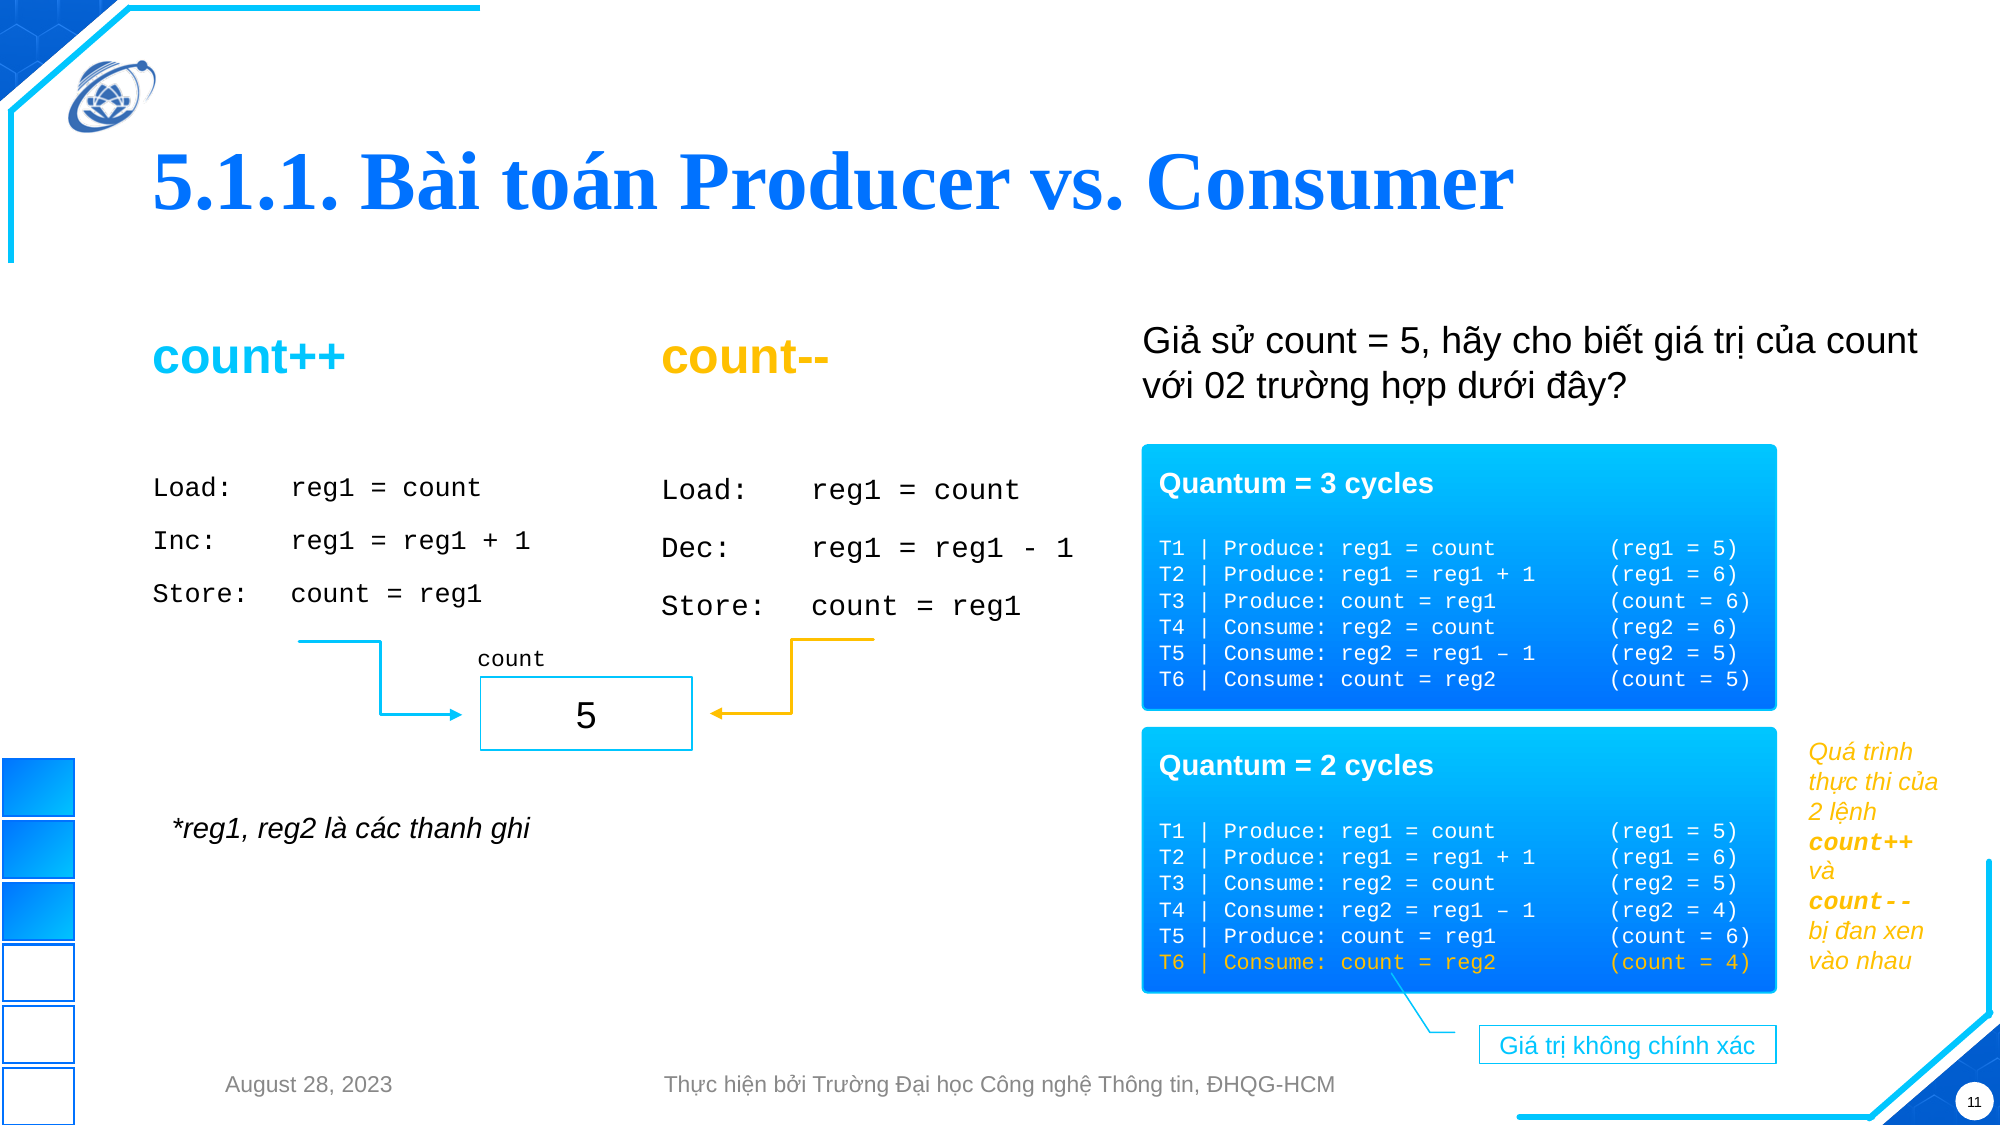

# 5.1.1. Bài toán Producer vs. Consumer
count++
count--
Giả sử count = 5, hãy cho biết giá trị của count với 02 trường hợp dưới đây?
Quantum = 3 cycles

T1 | Produce: reg1 = count	(reg1 = 5)
T2 | Produce: reg1 = reg1 + 1	(reg1 = 6)
T3 | Produce: count = reg1	(count = 6)
T4 | Consume: reg2 = count	(reg2 = 6)
T5 | Consume: reg2 = reg1 – 1	(reg2 = 5)
T6 | Consume: count = reg2	(count = 5)
Load:	reg1 = count
Inc:	reg1 = reg1 + 1
Store:	count = reg1
Load:	reg1 = count
Dec:	reg1 = reg1 - 1
Store:	count = reg1
count
5
Quantum = 2 cycles

T1 | Produce: reg1 = count	(reg1 = 5)
T2 | Produce: reg1 = reg1 + 1	(reg1 = 6)
T3 | Consume: reg2 = count	(reg2 = 5)
T4 | Consume: reg2 = reg1 – 1	(reg2 = 4)
T5 | Produce: count = reg1	(count = 6)
T6 | Consume: count = reg2	(count = 4)
Quá trình thực thi của 2 lệnh count++
và
count--
bị đan xen vào nhau
*reg1, reg2 là các thanh ghi
Giá trị không chính xác
August 28, 2023
Thực hiện bởi Trường Đại học Công nghệ Thông tin, ĐHQG-HCM
11
count = 4